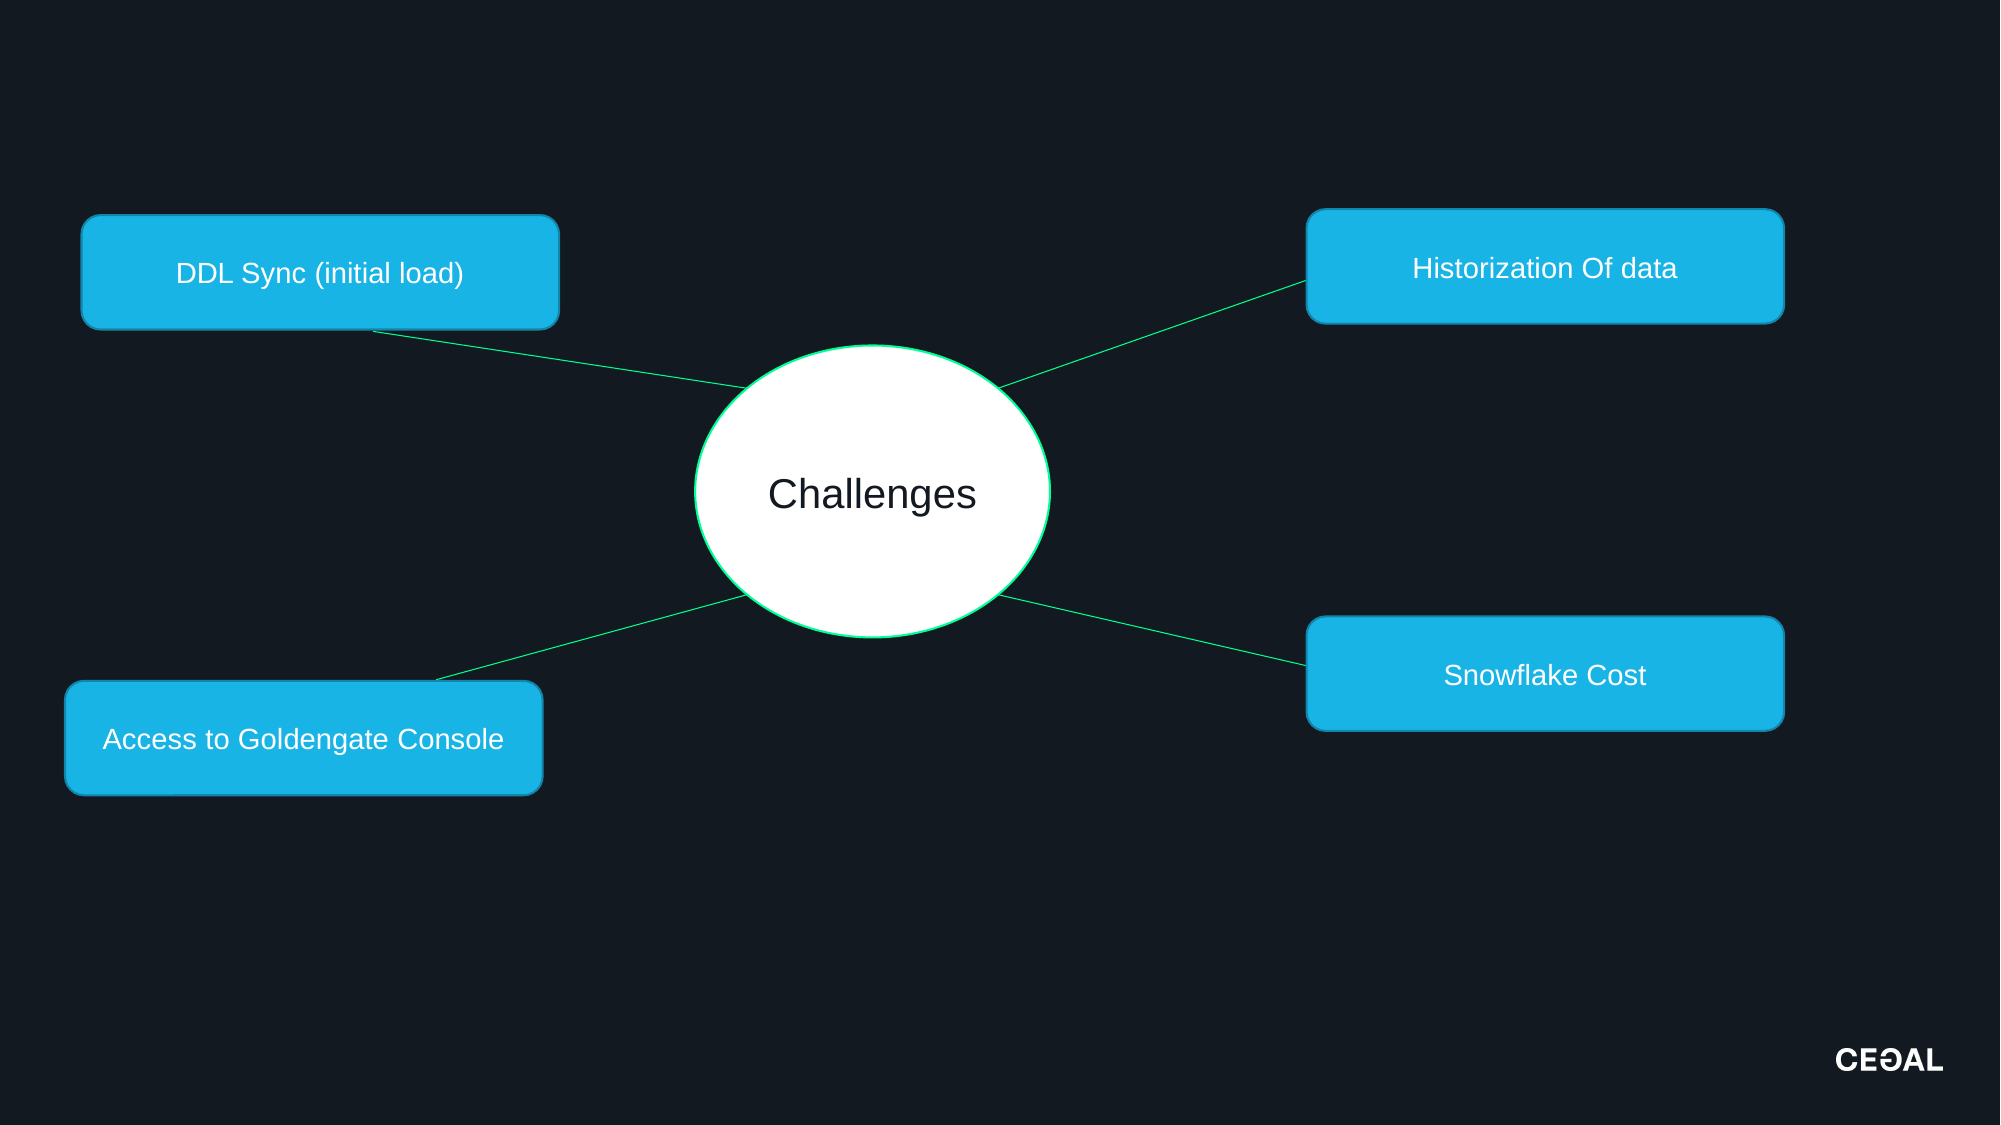

Historization Of data
DDL Sync (initial load)

Challenges
Snowflake Cost
Access to Goldengate Console